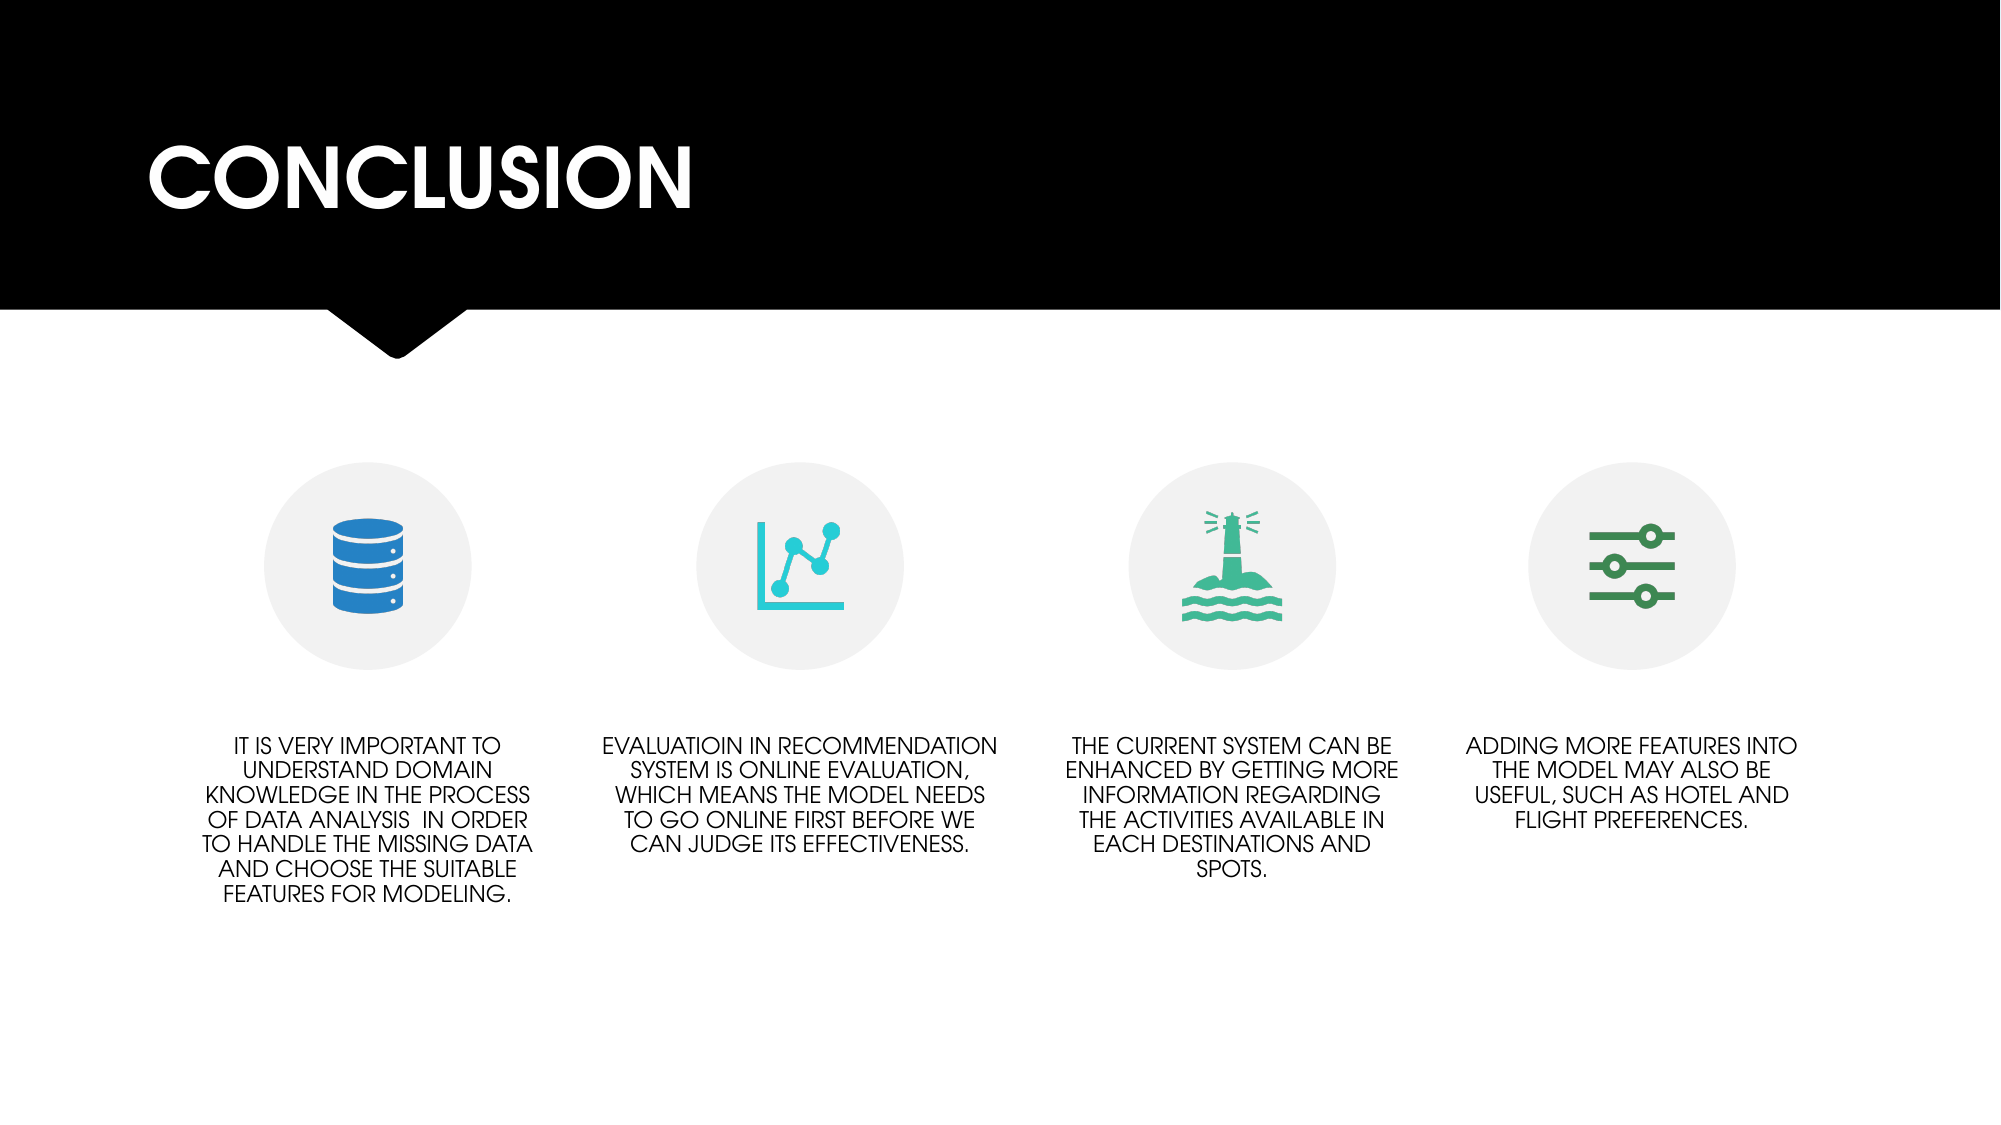

# CONCLUSION
it is very important to understand domain knowledge in the process of data analysis  in order to handle the missing data and choose the suitable features for modeling.
evaluatioin in recommendation system is online evaluation, which means the model needs to go online first before we can judge its effectiveness.
The current system can be enhanced by getting more information regarding the activities available in each destinations and spots.
Adding more features into the model may also be useful, such as hotel and flight preferences.
40